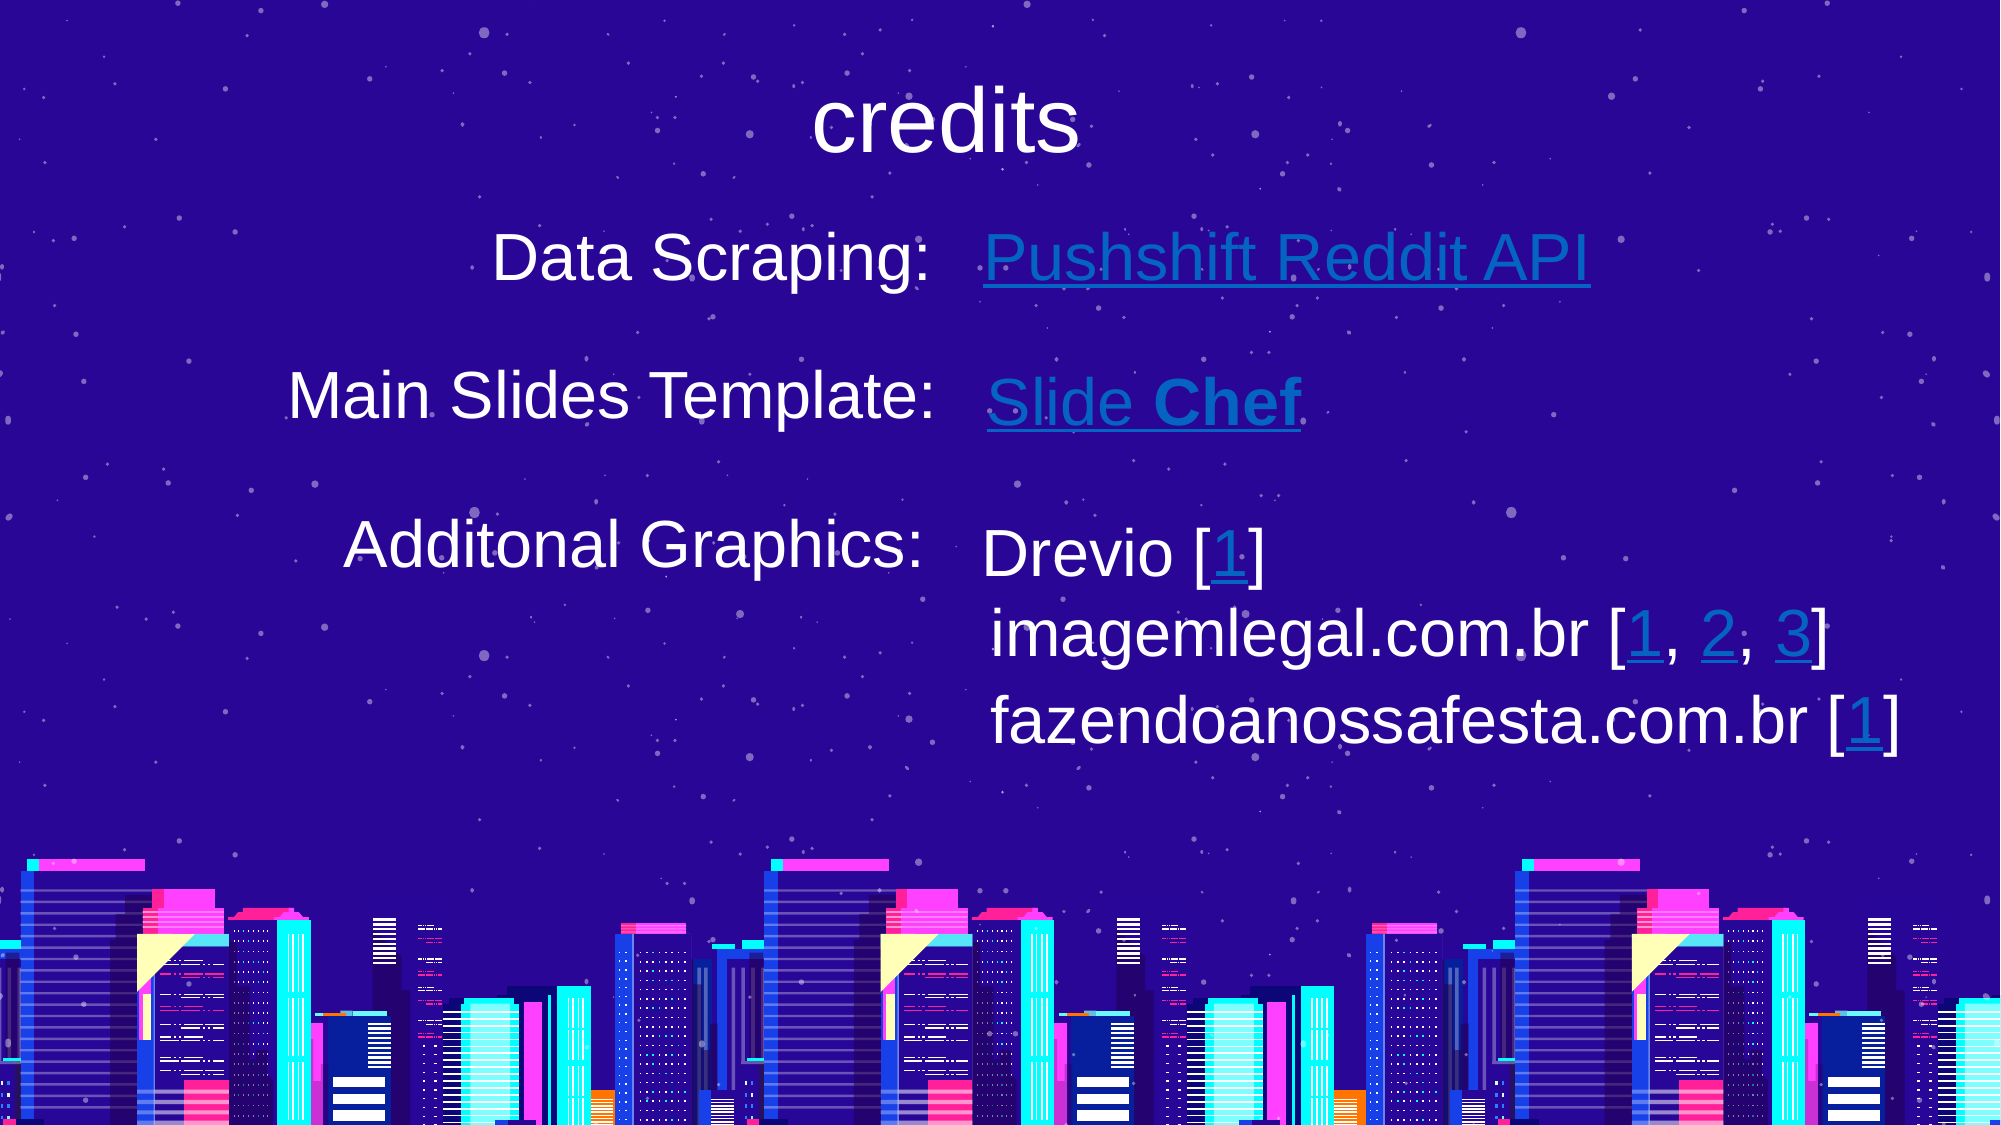

credits
Pushshift Reddit API
Data Scraping:
Main Slides Template:
Slide Chef
Additonal Graphics:
Drevio [1]
imagemlegal.com.br [1, 2, 3]
fazendoanossafesta.com.br [1]